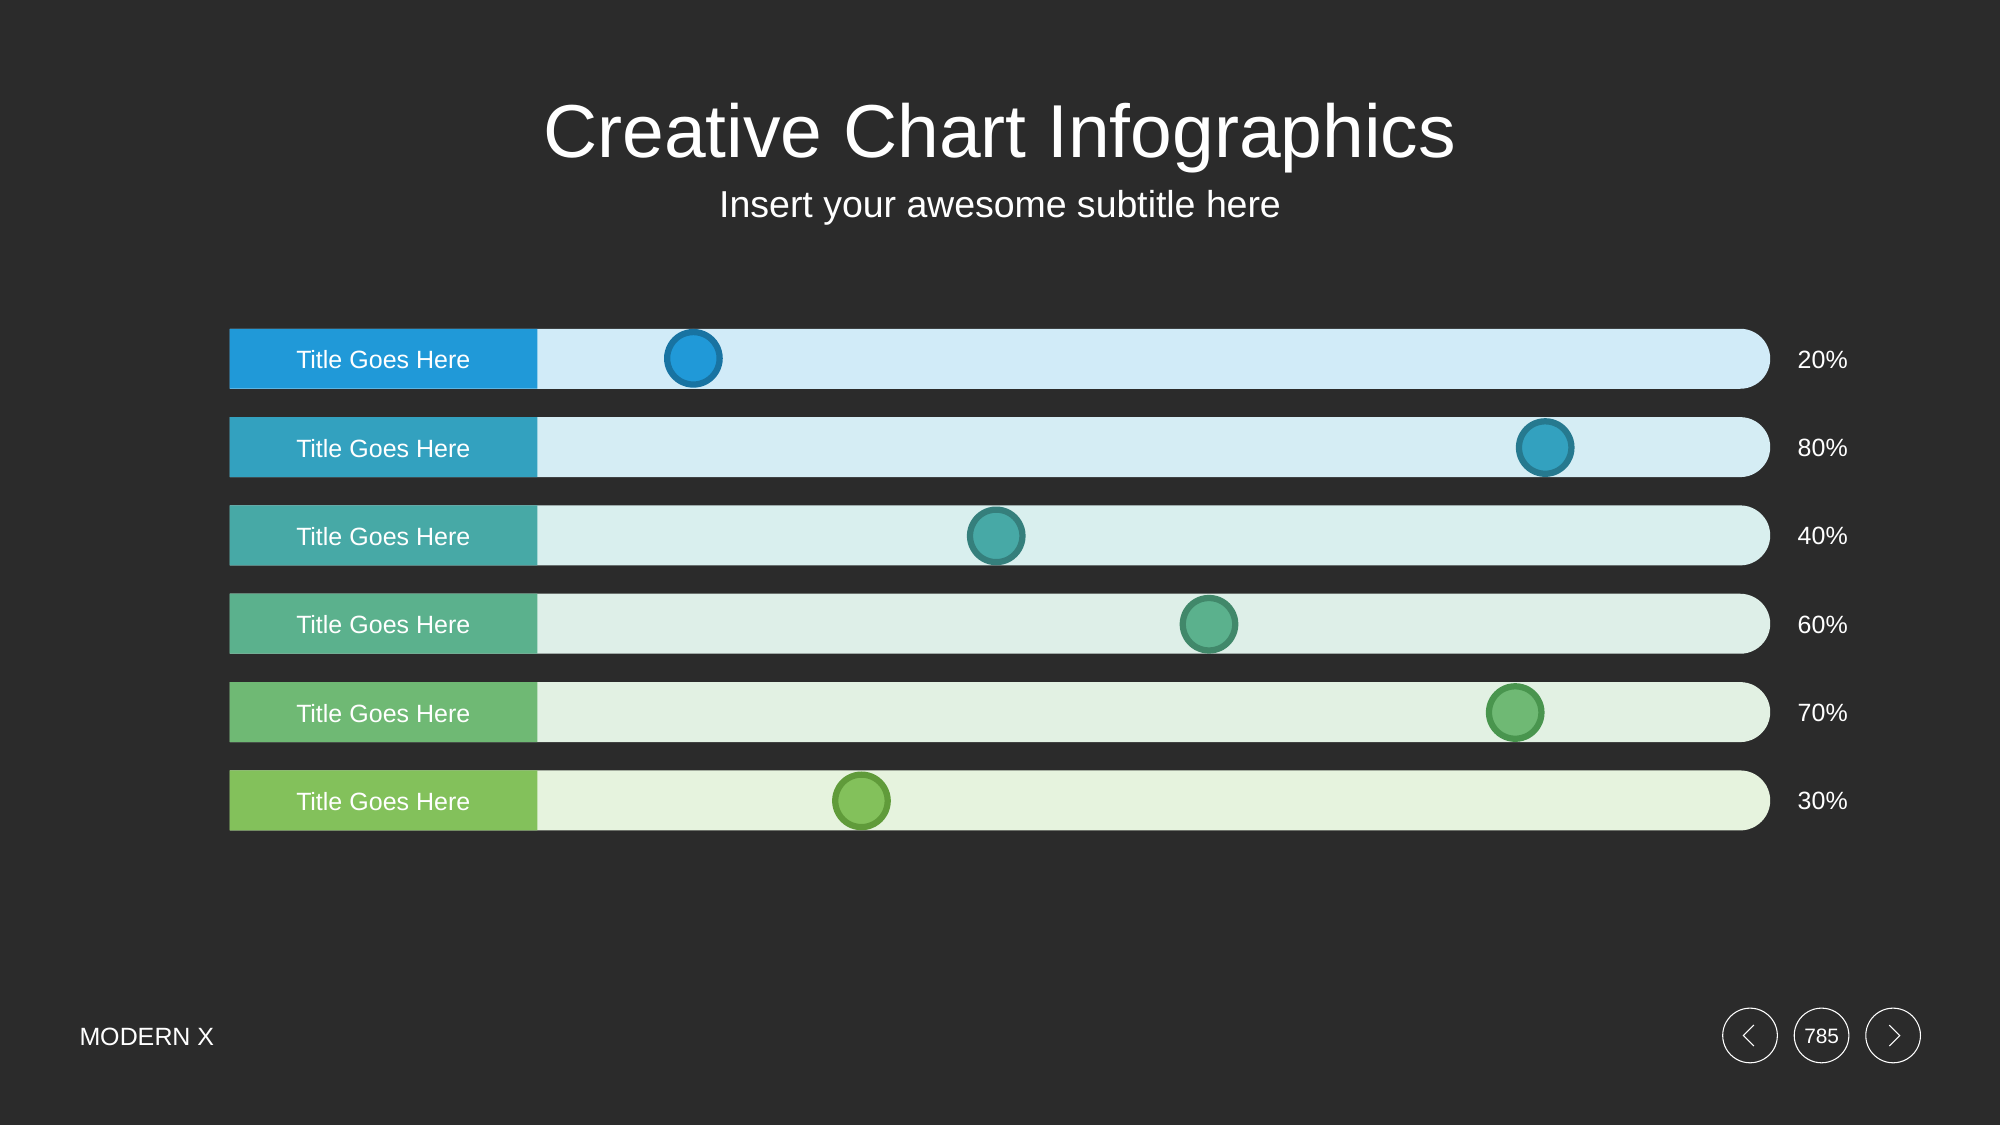

# Creative Chart Infographics
Insert your awesome subtitle here

Title Goes Here

20%
Title Goes Here

80%
Title Goes Here

40%
Title Goes Here

60%
Title Goes Here

70%
Title Goes Here

30%